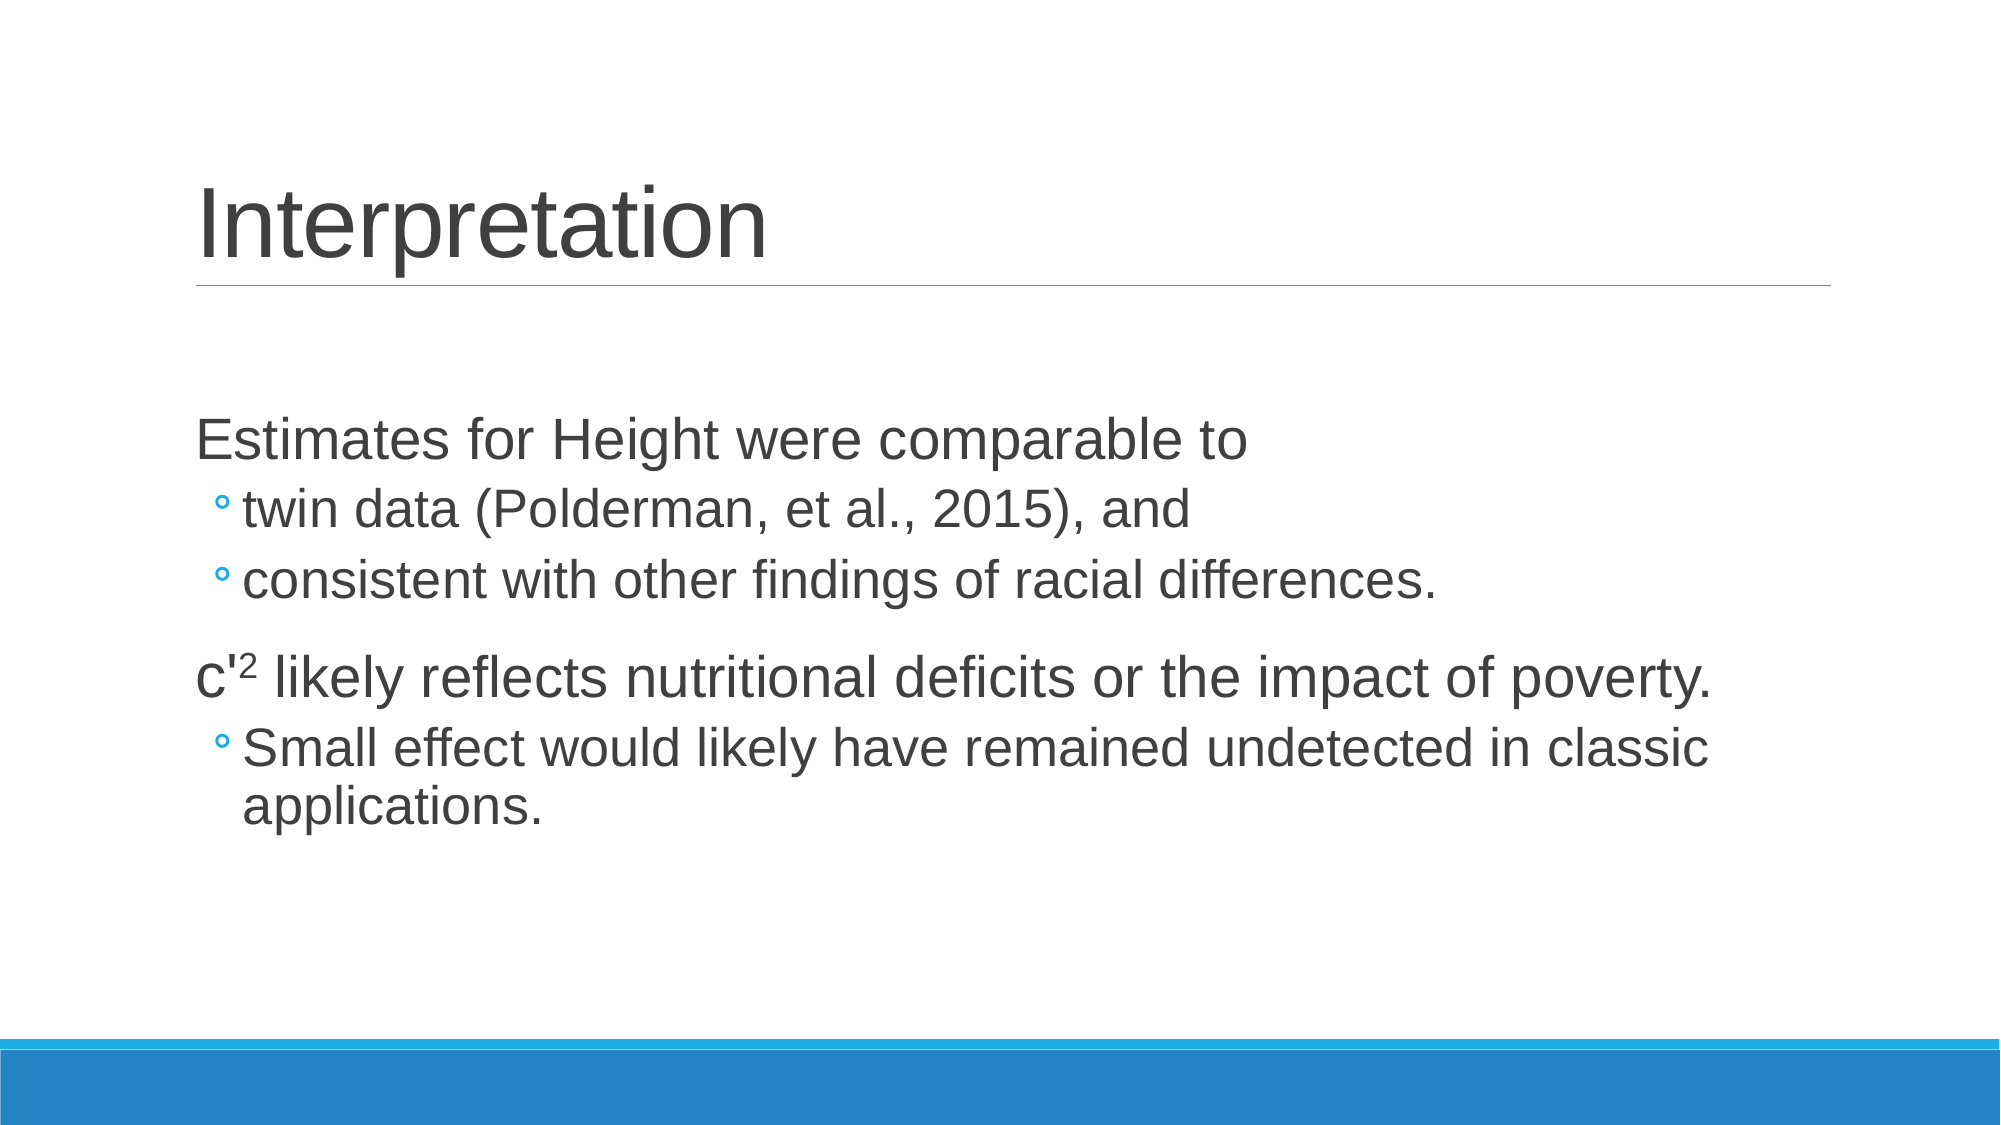

# Interpretation

Estimates for Height were comparable to
twin data (Polderman, et al., 2015), and
consistent with other findings of racial differences.
c'2 likely reflects nutritional deficits or the impact of poverty.
Small effect would likely have remained undetected in classic applications.